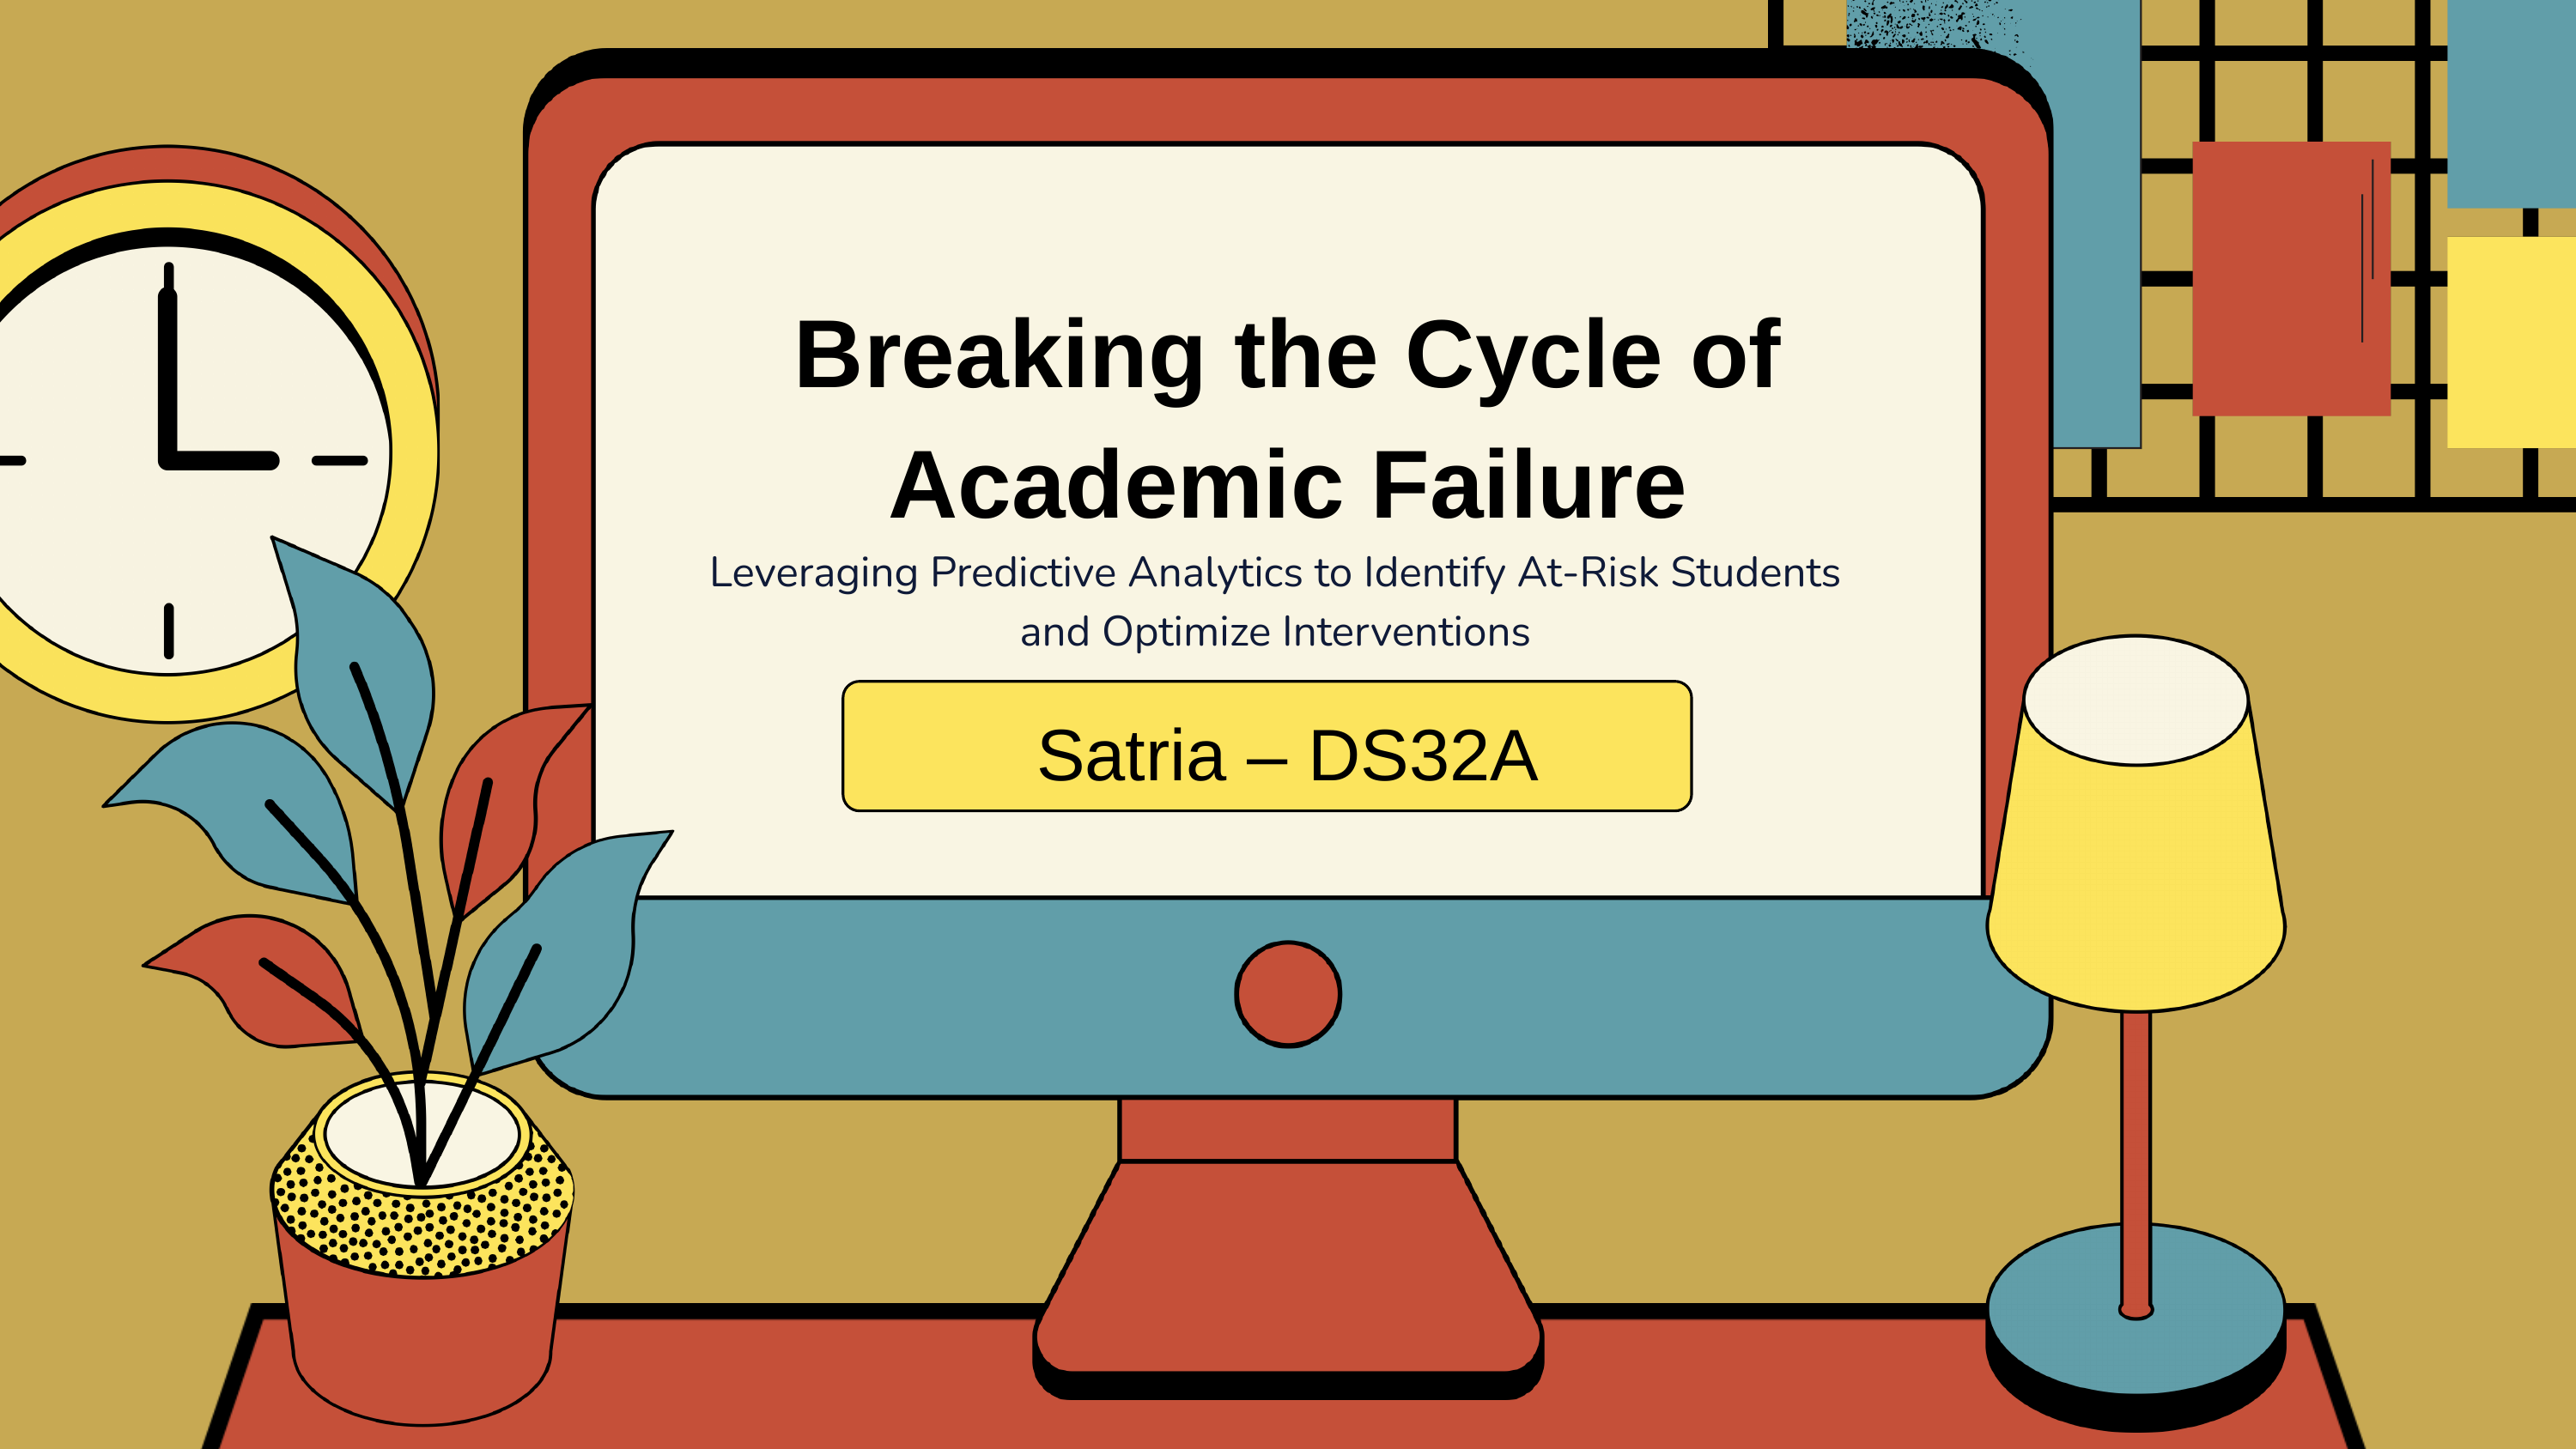

Breaking the Cycle of Academic Failure

Leveraging Predictive Analytics to Identify At-Risk Students and Optimize Interventions

Satria – DS32A